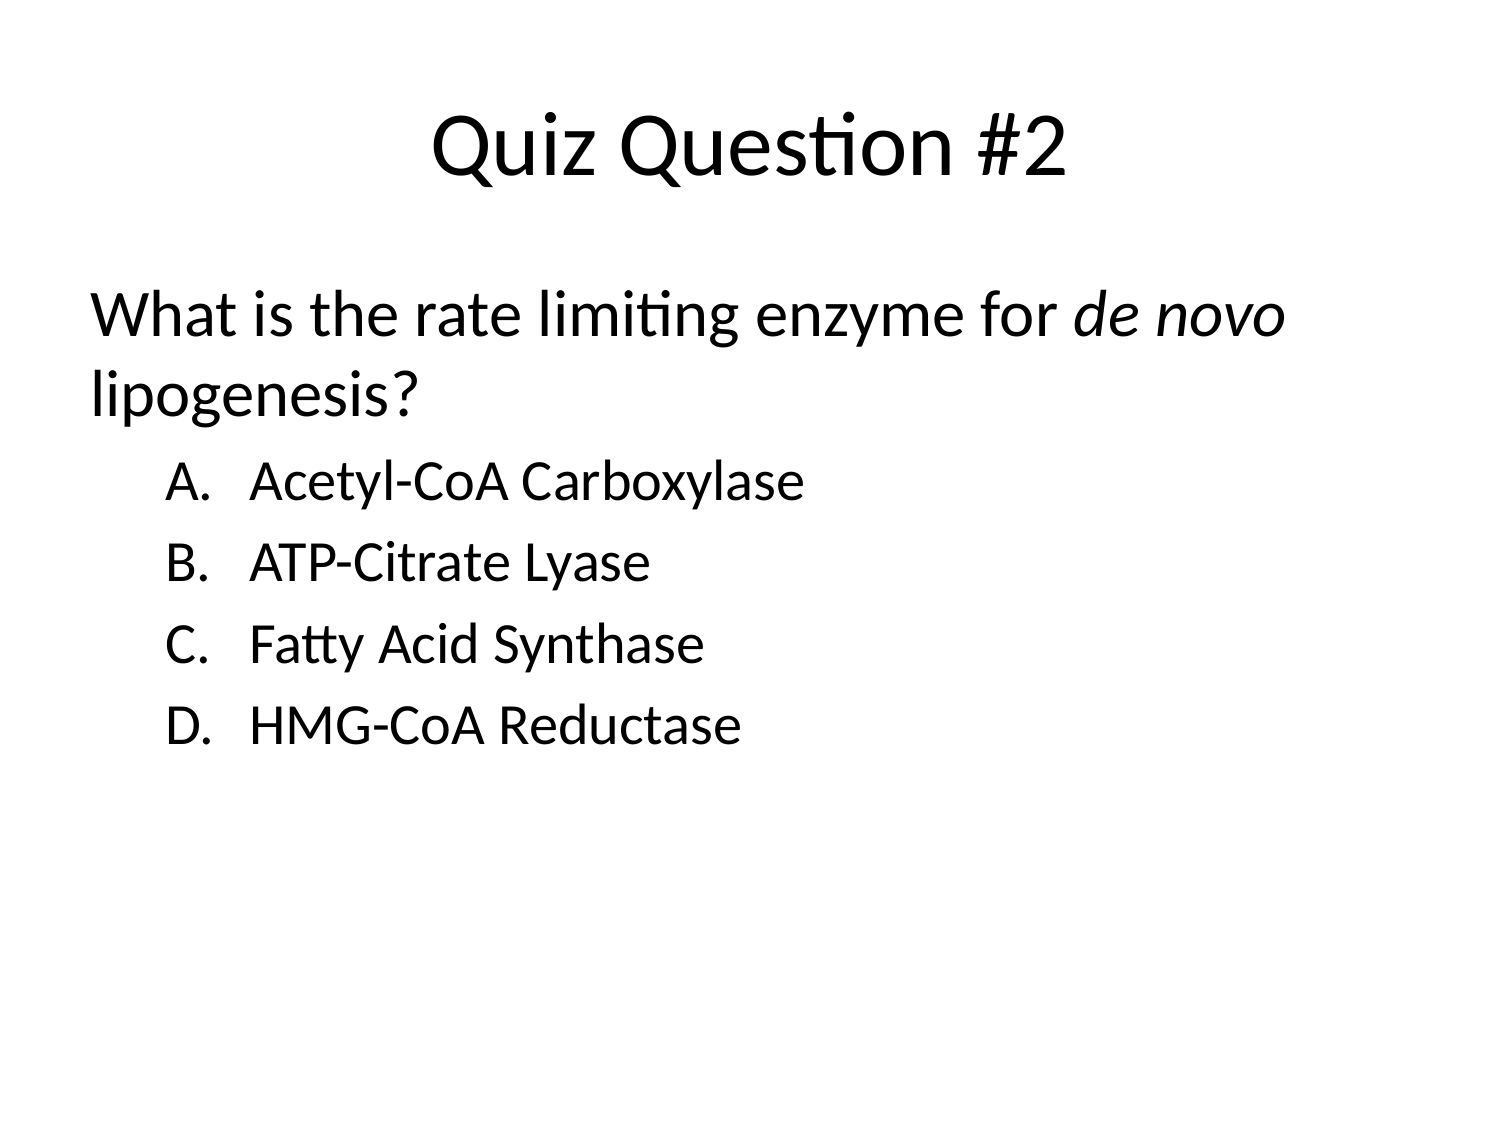

# Quiz Question #2
What is the rate limiting enzyme for de novo lipogenesis?
Acetyl-CoA Carboxylase
ATP-Citrate Lyase
Fatty Acid Synthase
HMG-CoA Reductase